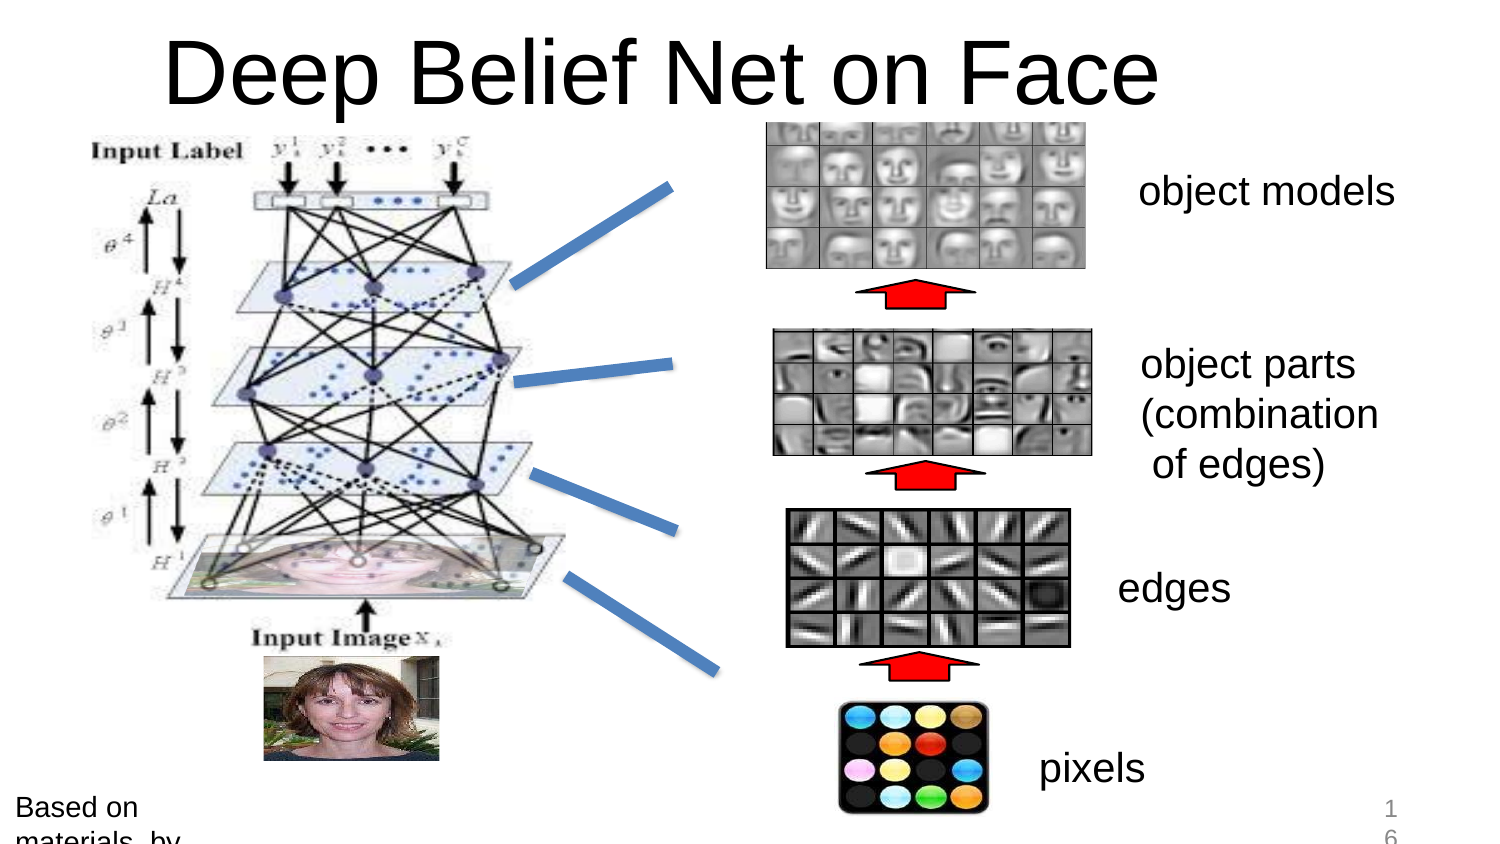

# Deep Belief Net on Face Images

object models
object parts  (combination  of edges)

edges

pixels
Based on materials  by Andrew Ng
16